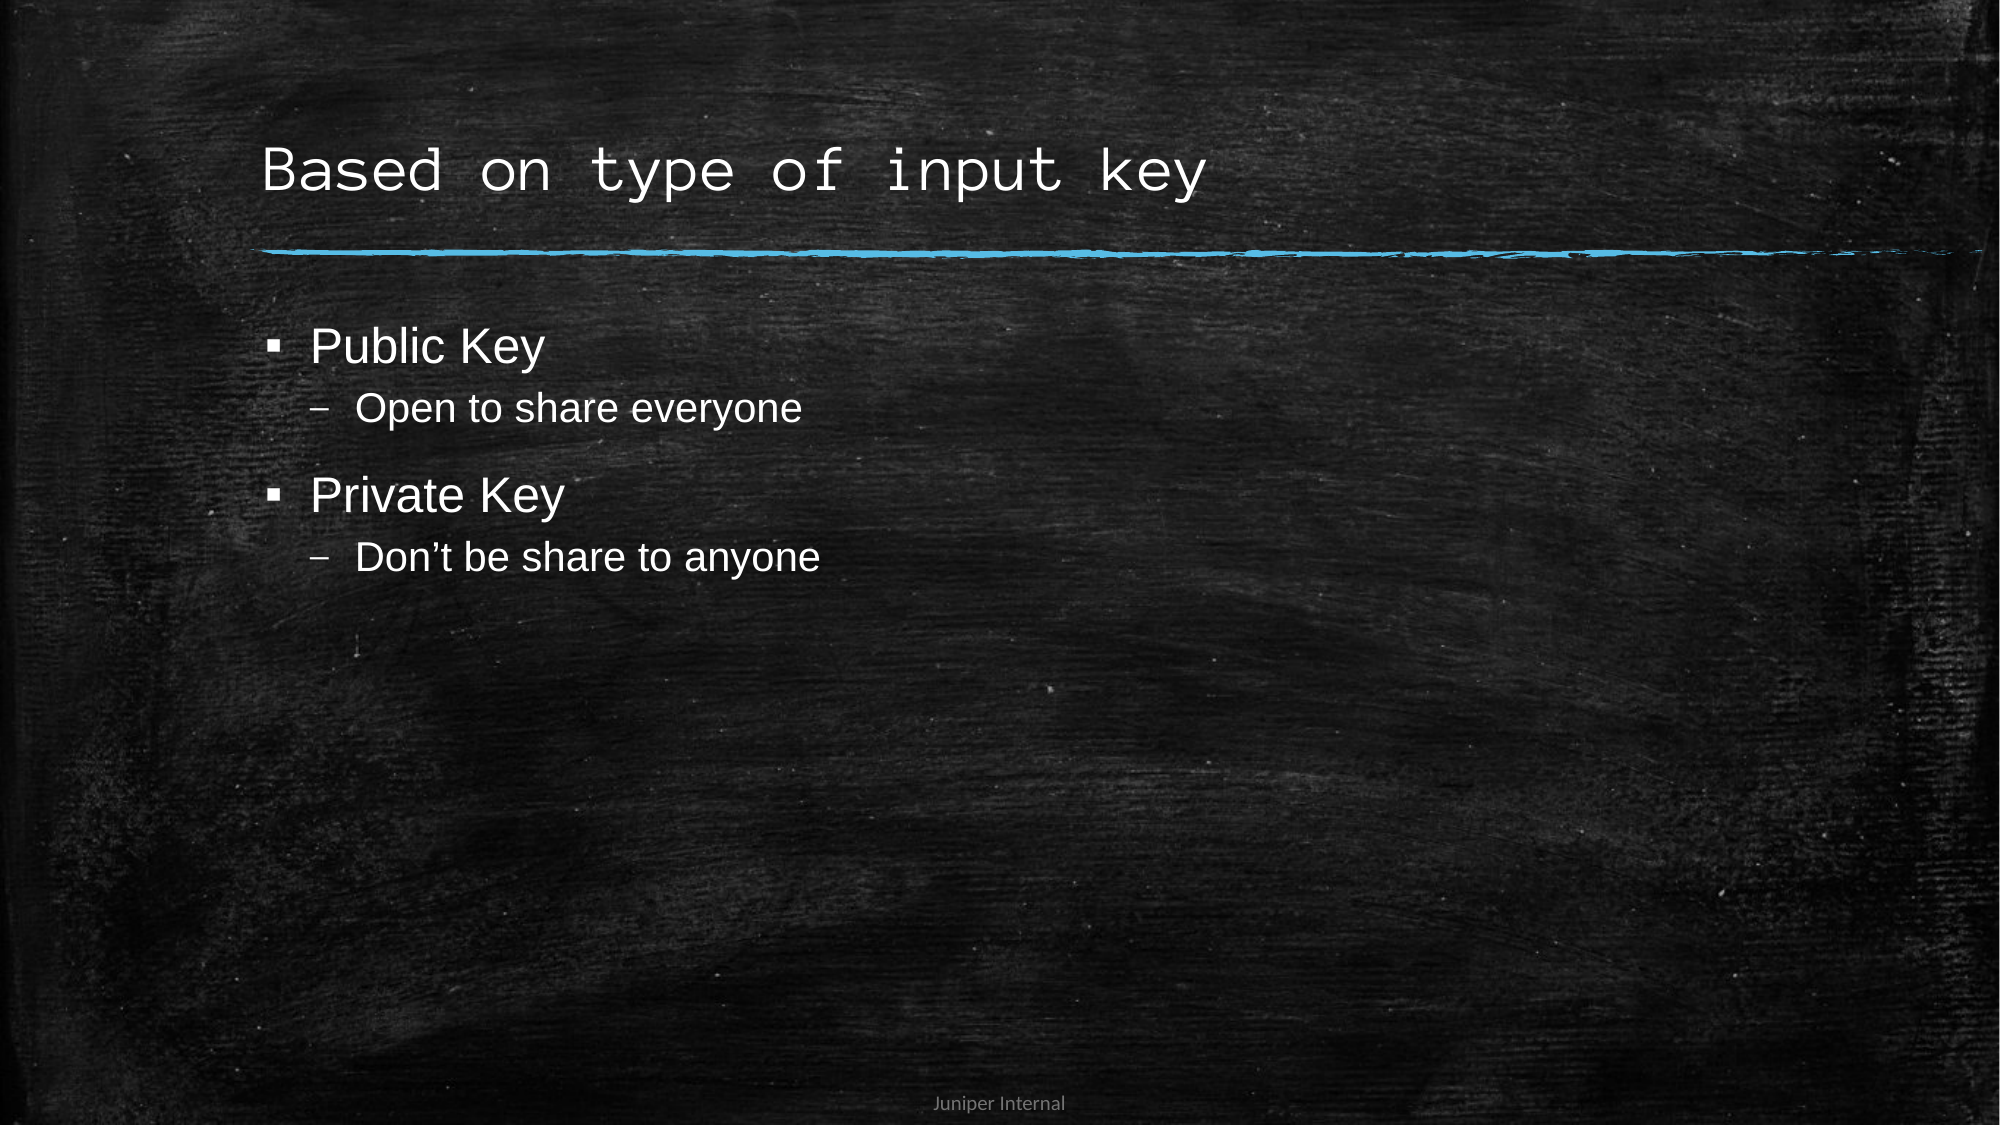

# Based on type of input key
Public Key
Open to share everyone
Private Key
Don’t be share to anyone